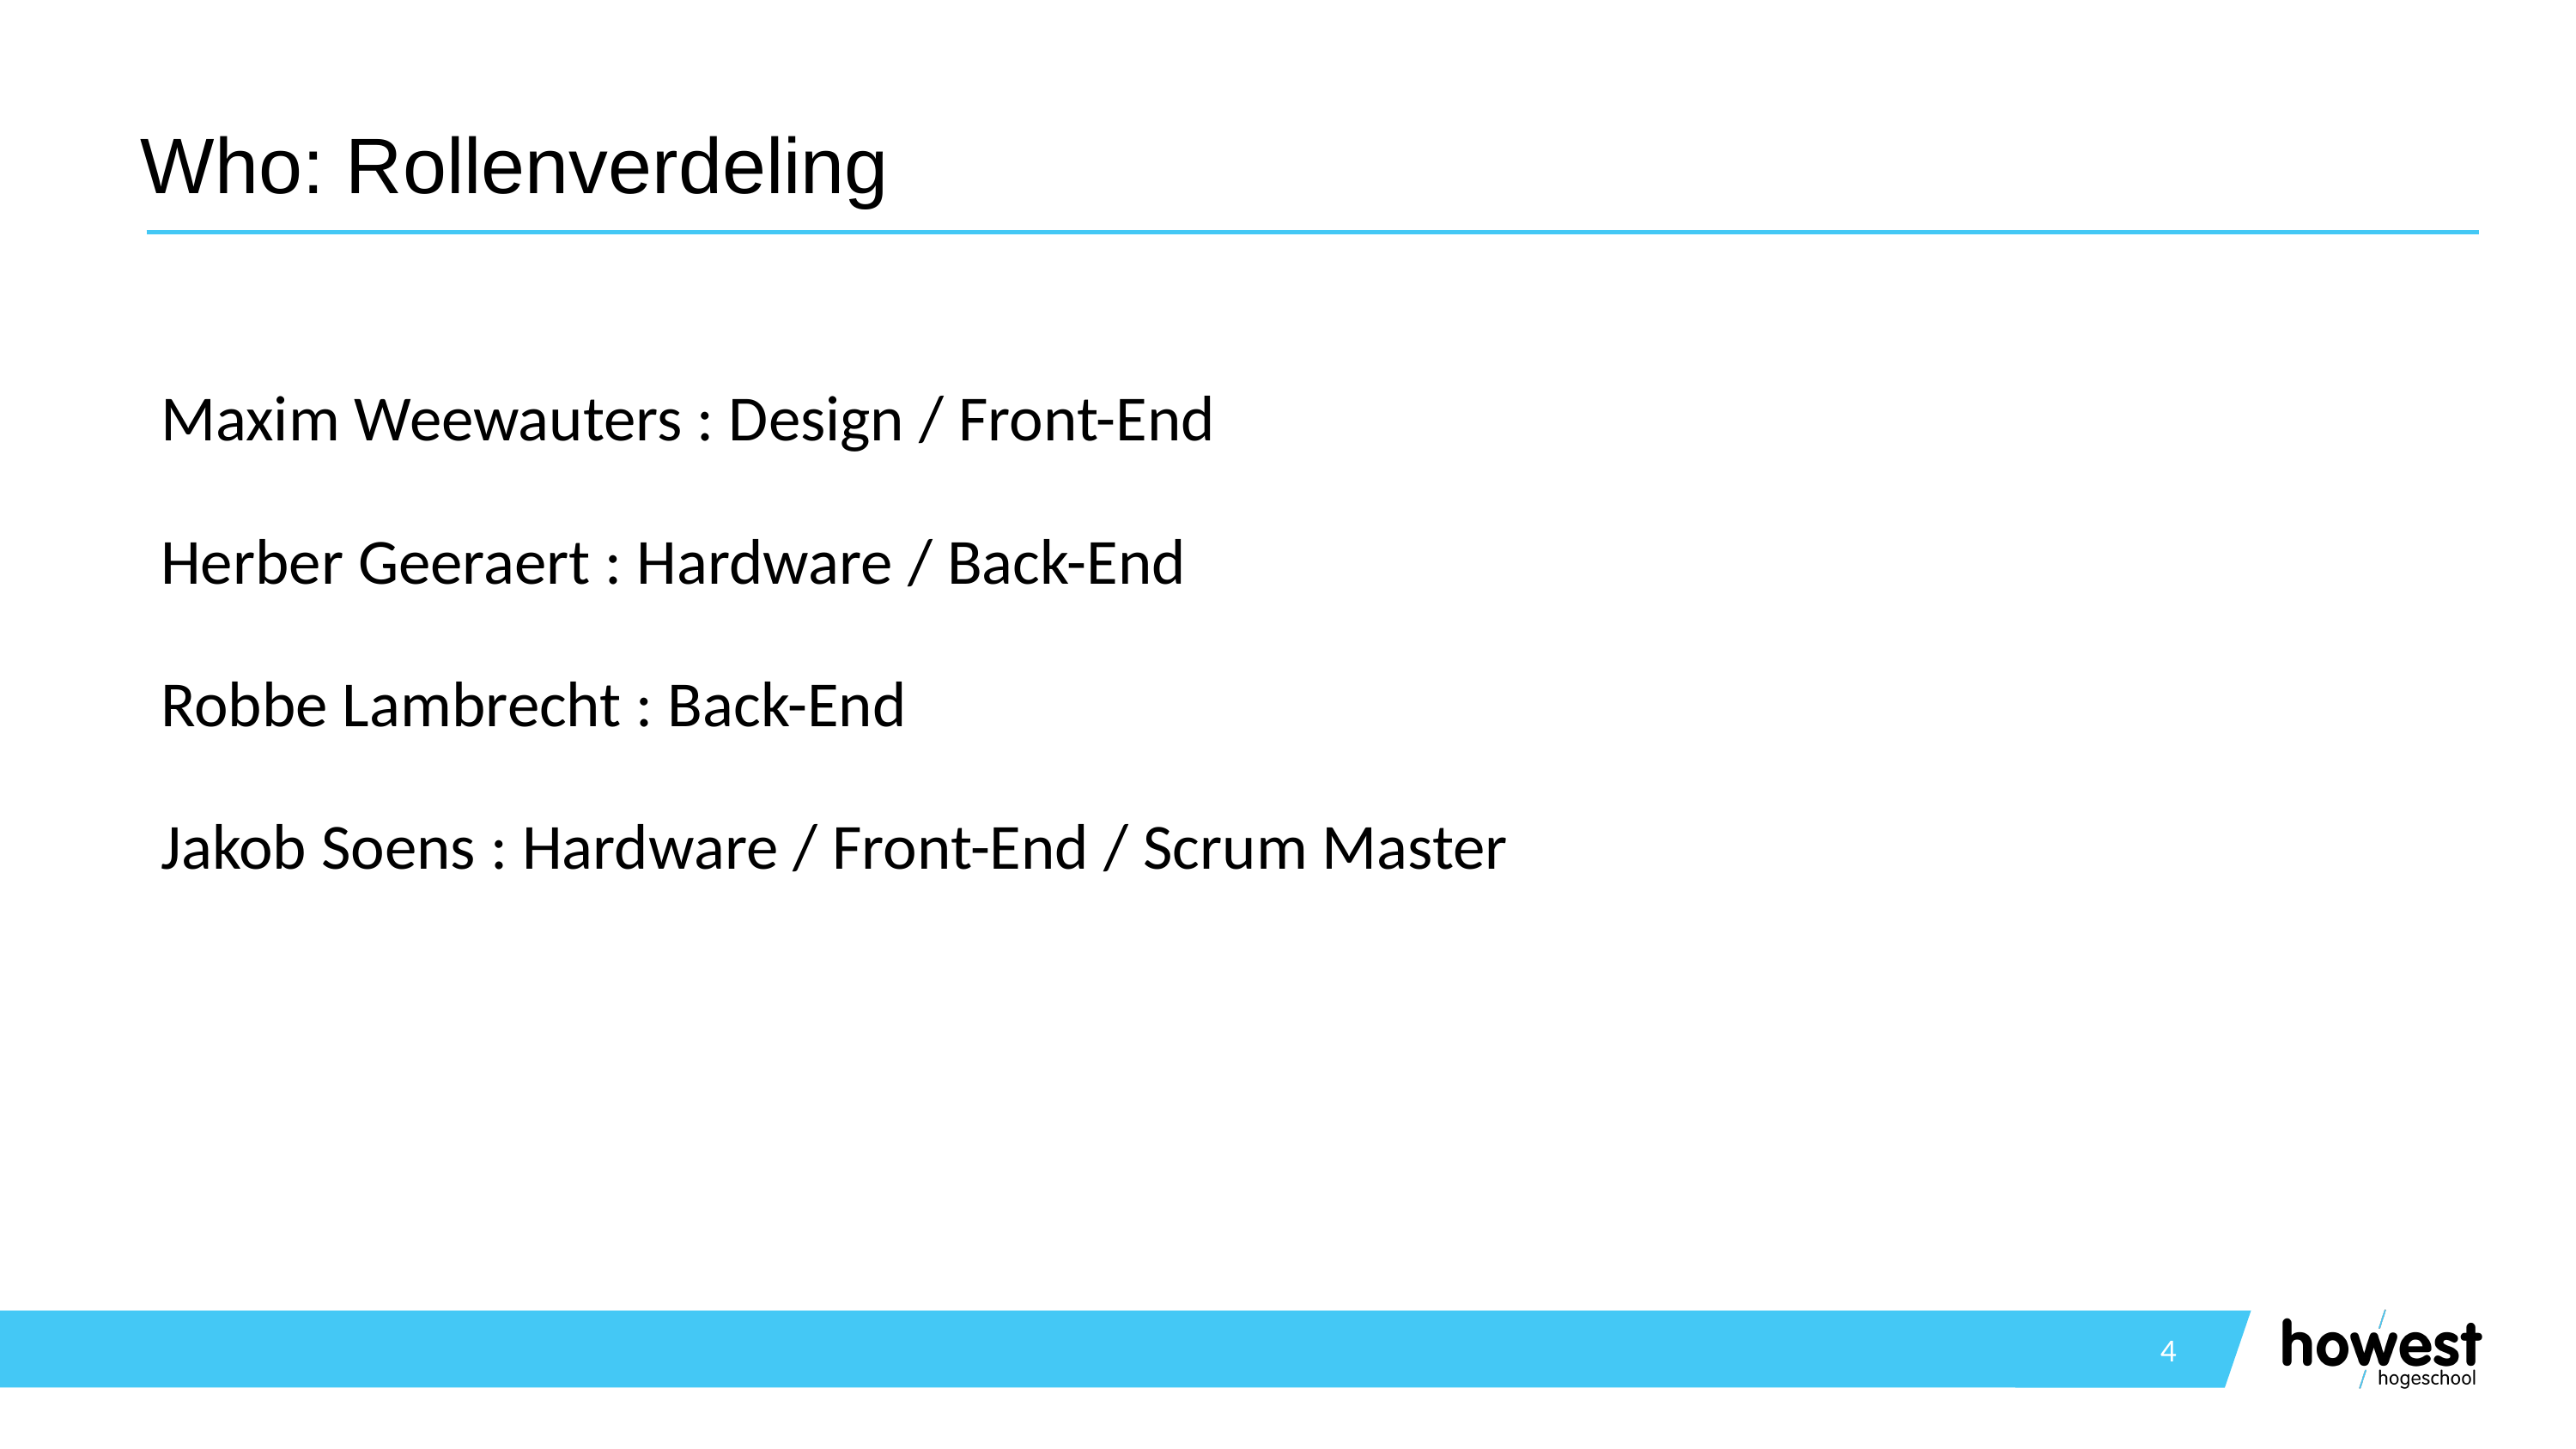

# Who: Rollenverdeling
Maxim Weewauters : Design / Front-End
Herber Geeraert : Hardware / Back-End
Robbe Lambrecht : Back-End
Jakob Soens : Hardware / Front-End / Scrum Master

4